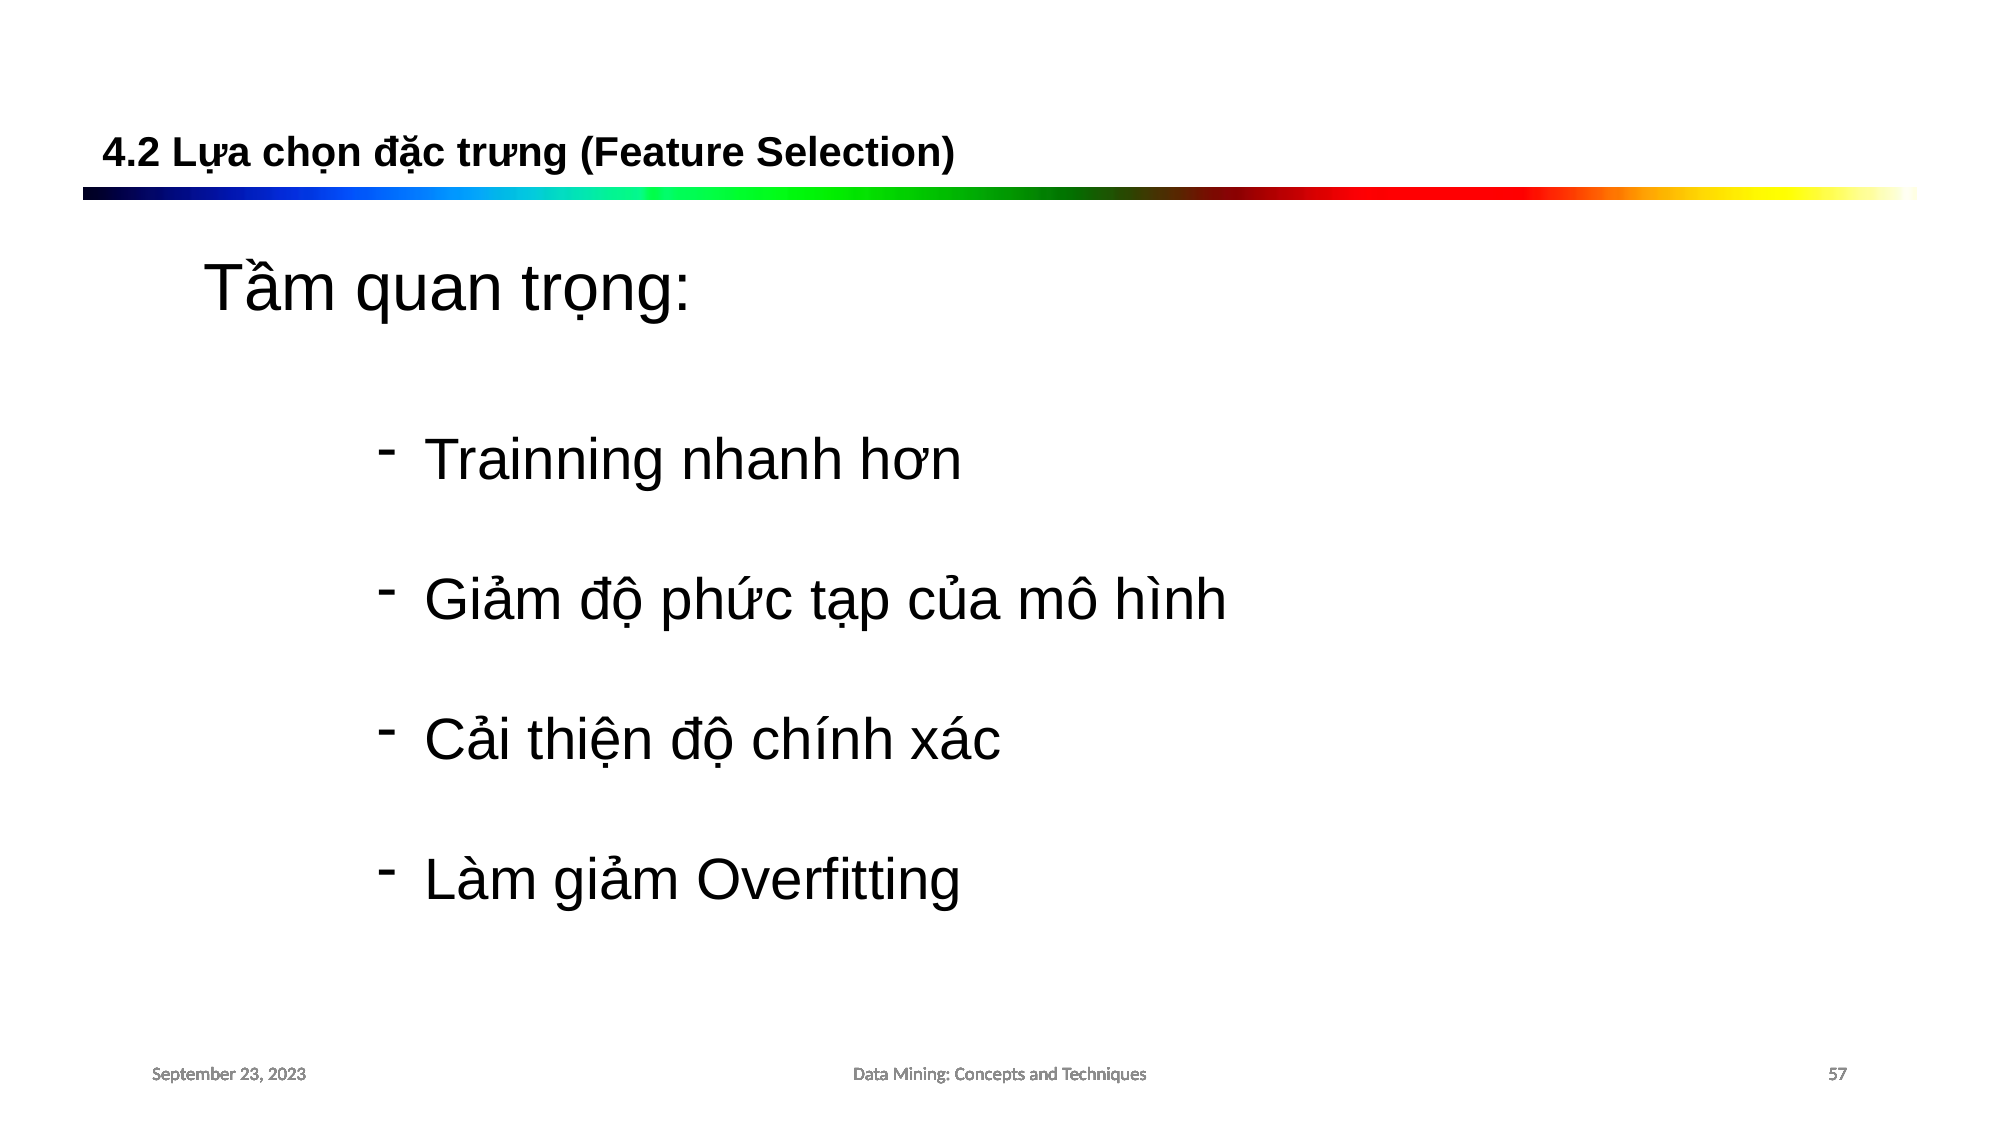

4.2 Lựa chọn đặc trưng (Feature Selection)
Tầm quan trọng:
Trainning nhanh hơn

Giảm độ phức tạp của mô hình

Cải thiện độ chính xác

Làm giảm Overfitting
September 23, 2023
September 23, 2023
September 23, 2023
September 23, 2023
September 23, 2023
September 23, 2023
September 23, 2023
September 23, 2023
September 23, 2023
September 23, 2023
September 23, 2023
Data Mining: Concepts and Techniques
Data Mining: Concepts and Techniques
Data Mining: Concepts and Techniques
Data Mining: Concepts and Techniques
Data Mining: Concepts and Techniques
Data Mining: Concepts and Techniques
Data Mining: Concepts and Techniques
Data Mining: Concepts and Techniques
Data Mining: Concepts and Techniques
Data Mining: Concepts and Techniques
Data Mining: Concepts and Techniques
57
57
57
57
57
57
57
57
57
57
57